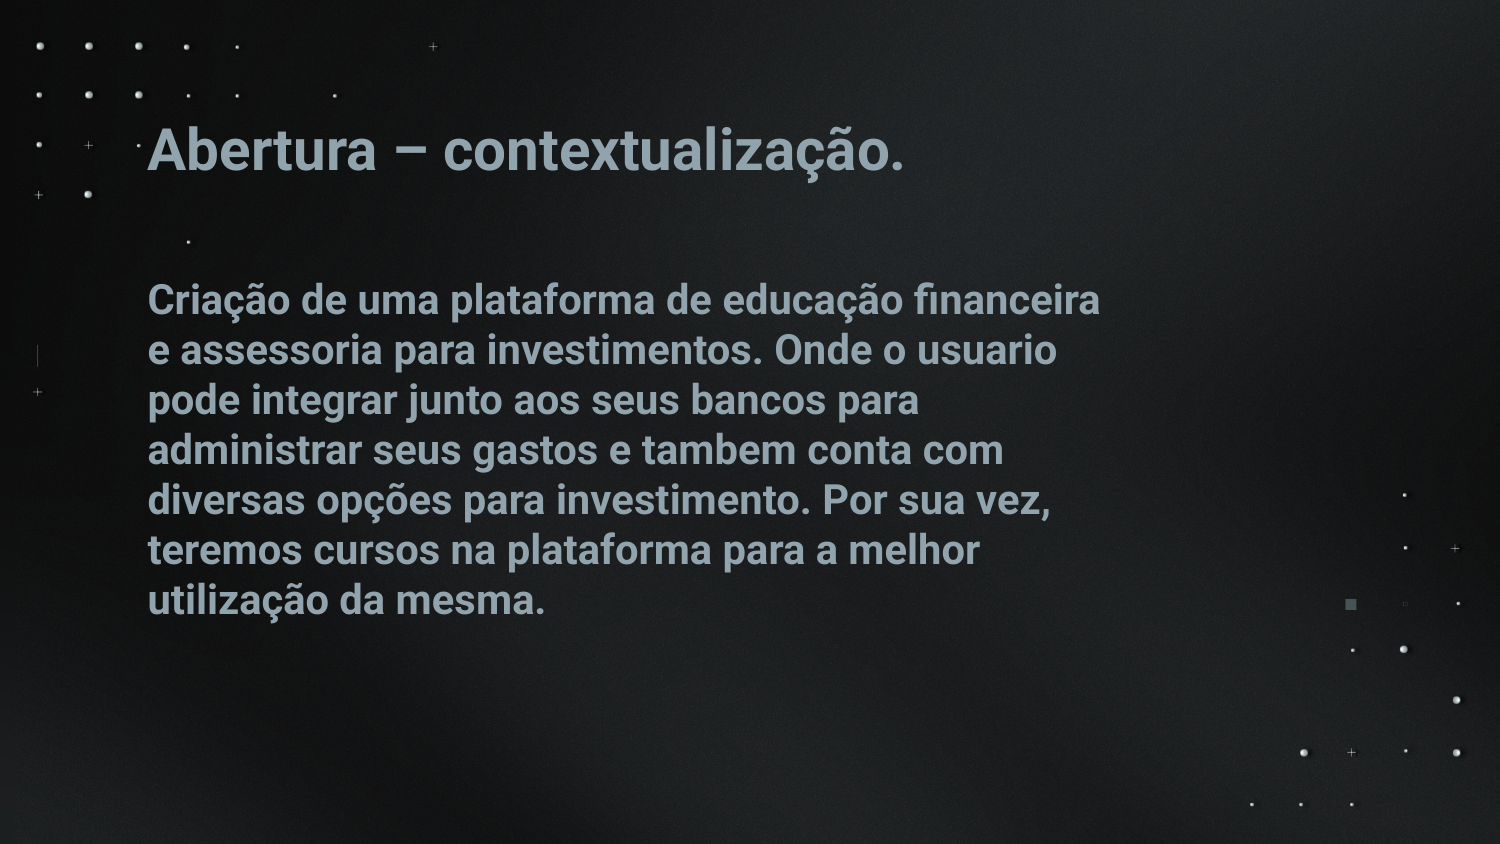

Abertura – contextualização.

Criação de uma plataforma de educação financeira e assessoria para investimentos. Onde o usuario pode integrar junto aos seus bancos para administrar seus gastos e tambem conta com diversas opções para investimento. Por sua vez, teremos cursos na plataforma para a melhor utilização da mesma.